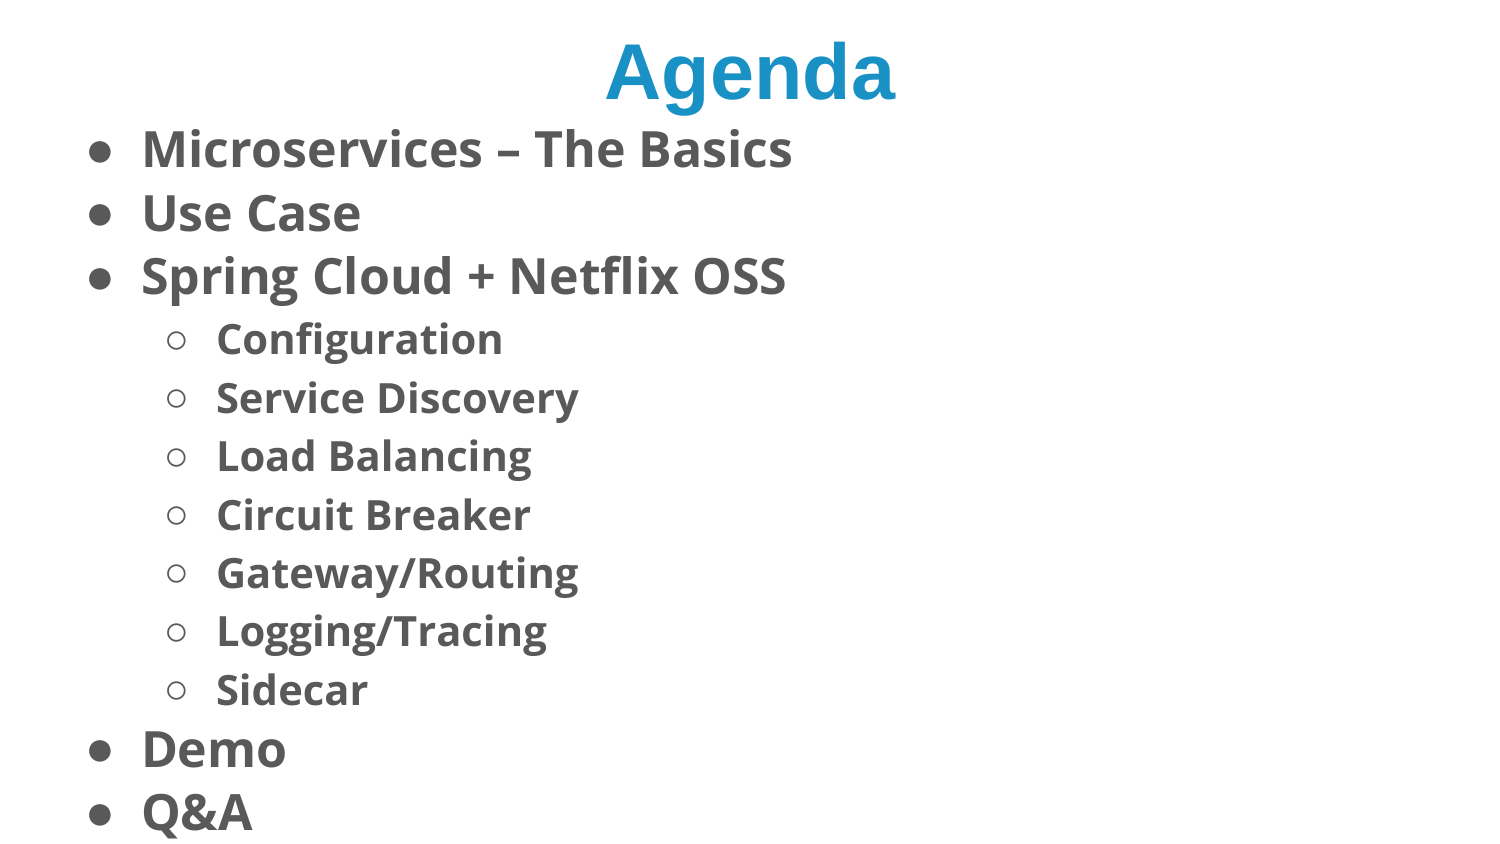

# Agenda
3
Microservices – The Basics

Use Case

Spring Cloud + Netflix OSS
Configuration
Service Discovery
Load Balancing
Circuit Breaker
Gateway/Routing
Logging/Tracing
Sidecar

Demo

Q&A